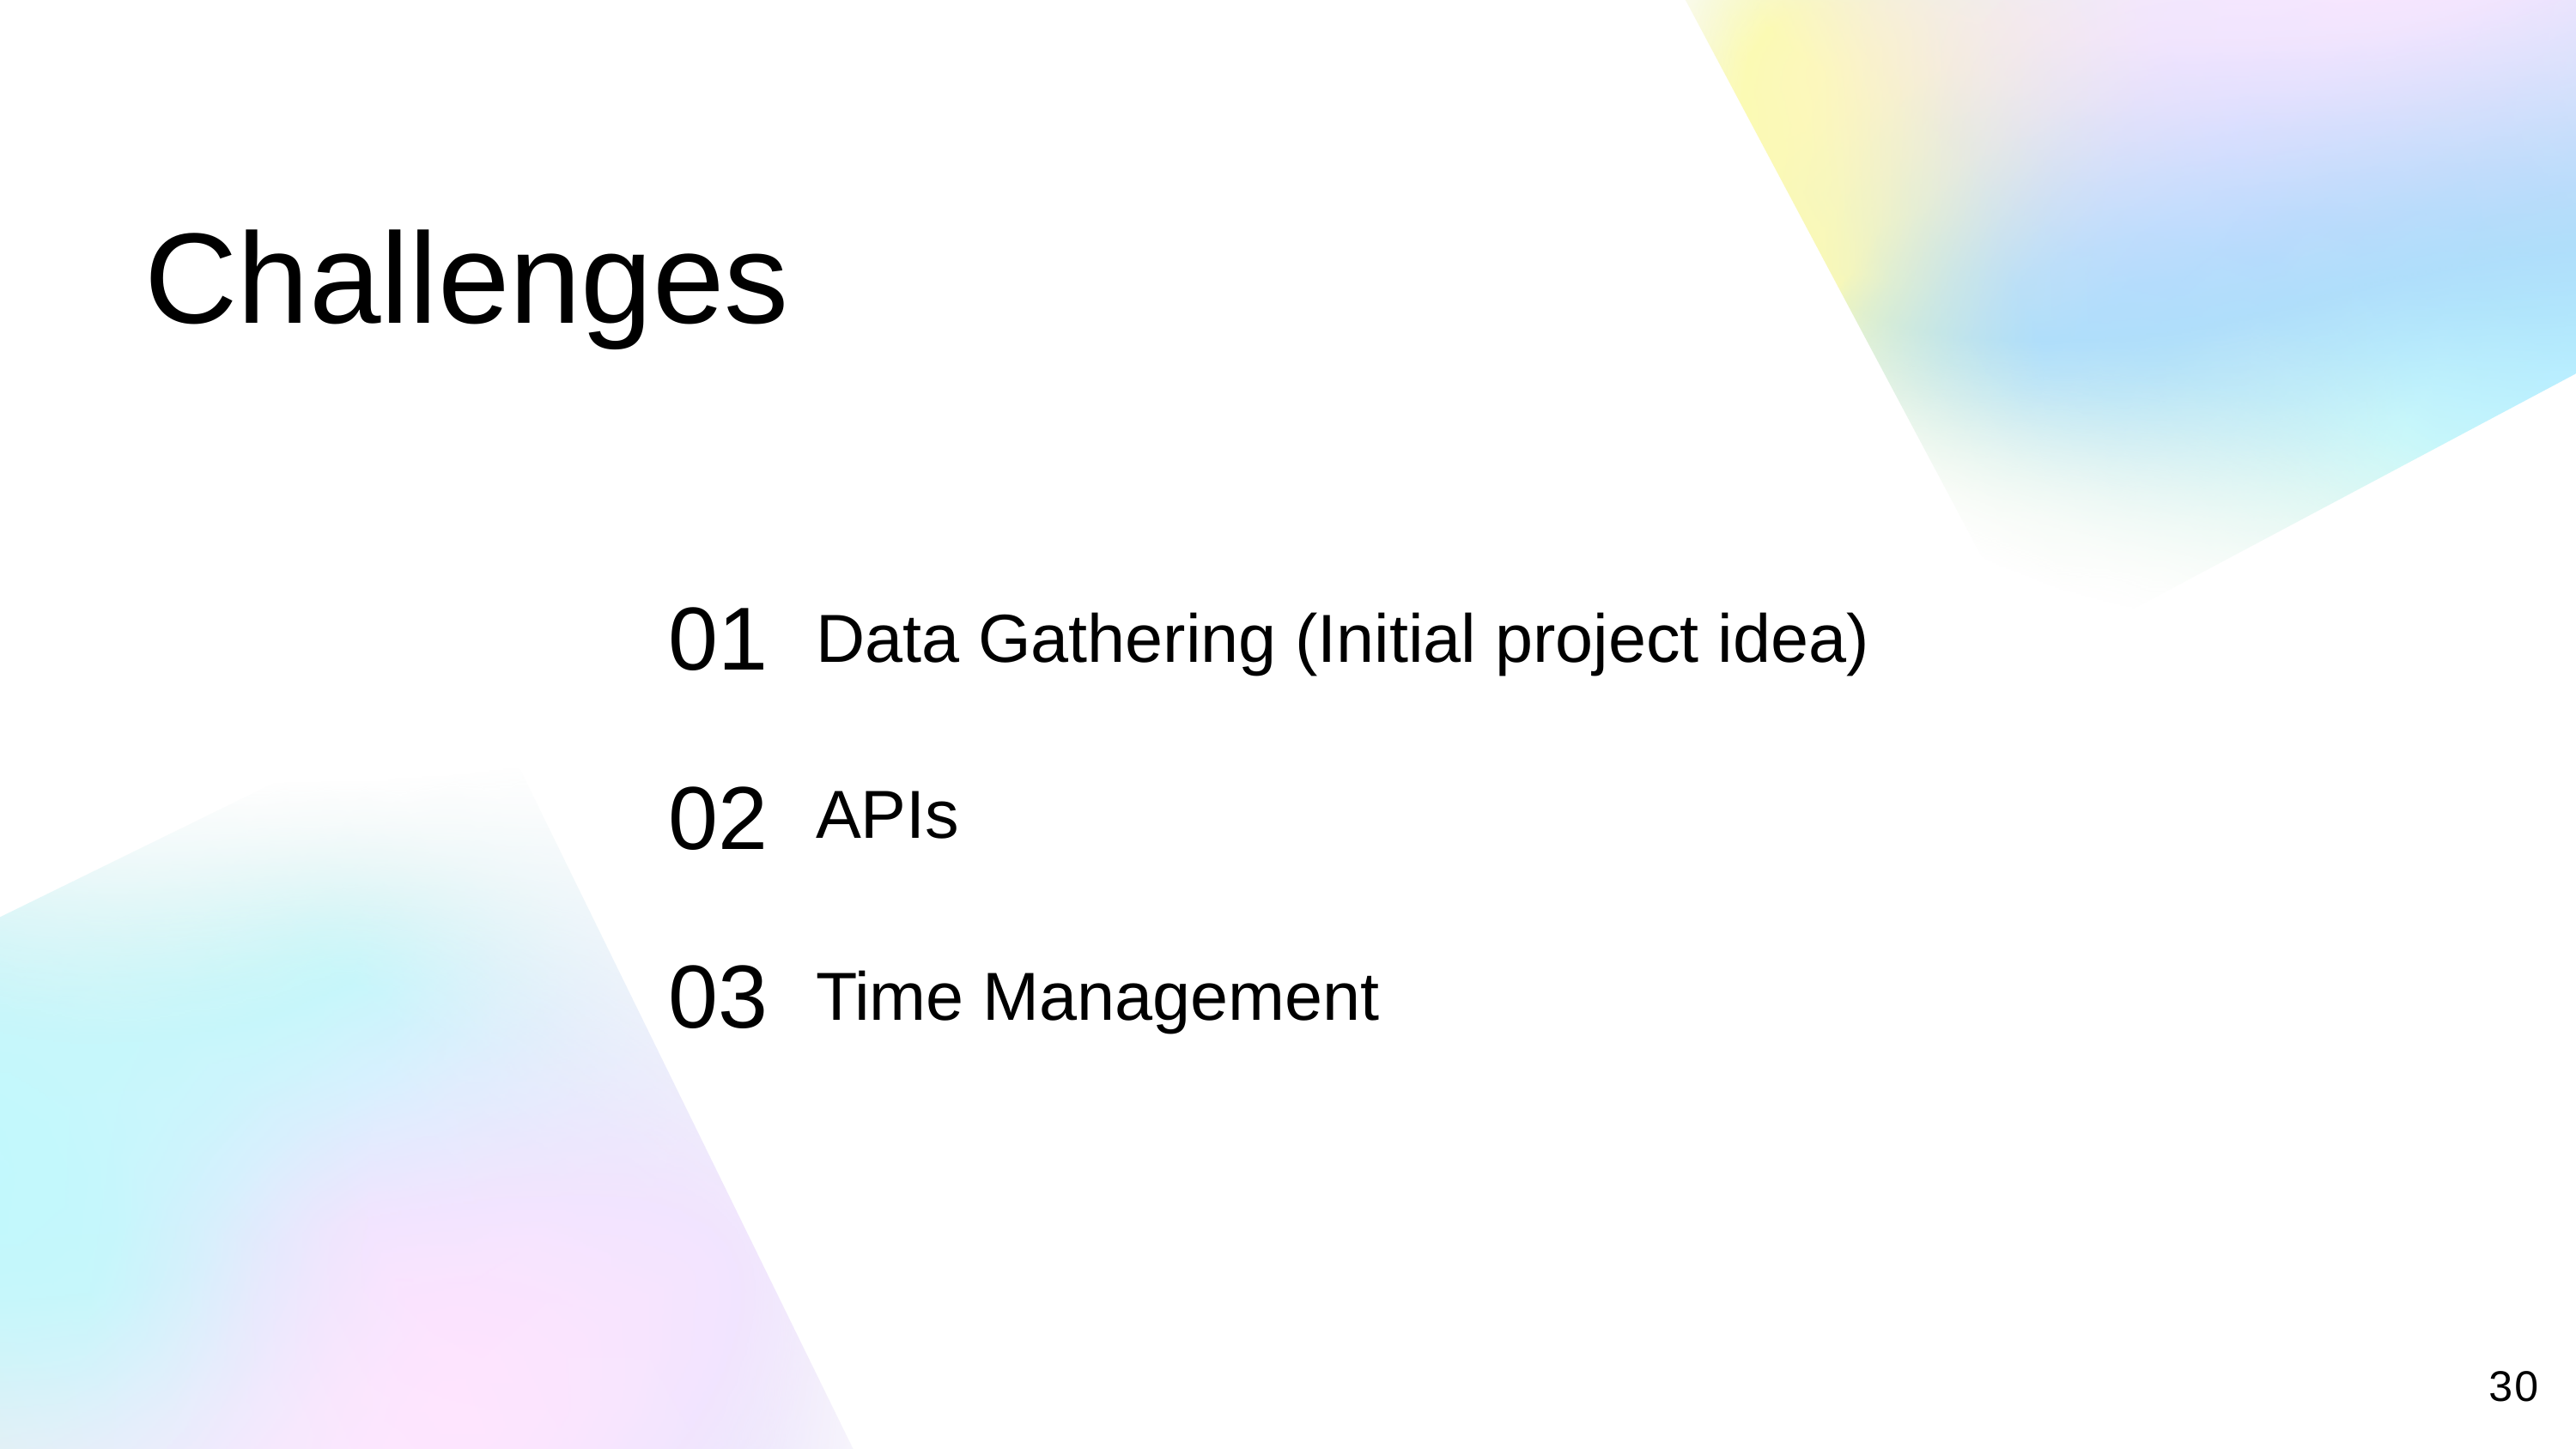

Challenges
01
Data Gathering (Initial project idea)
02
APIs

03
Time Management
30